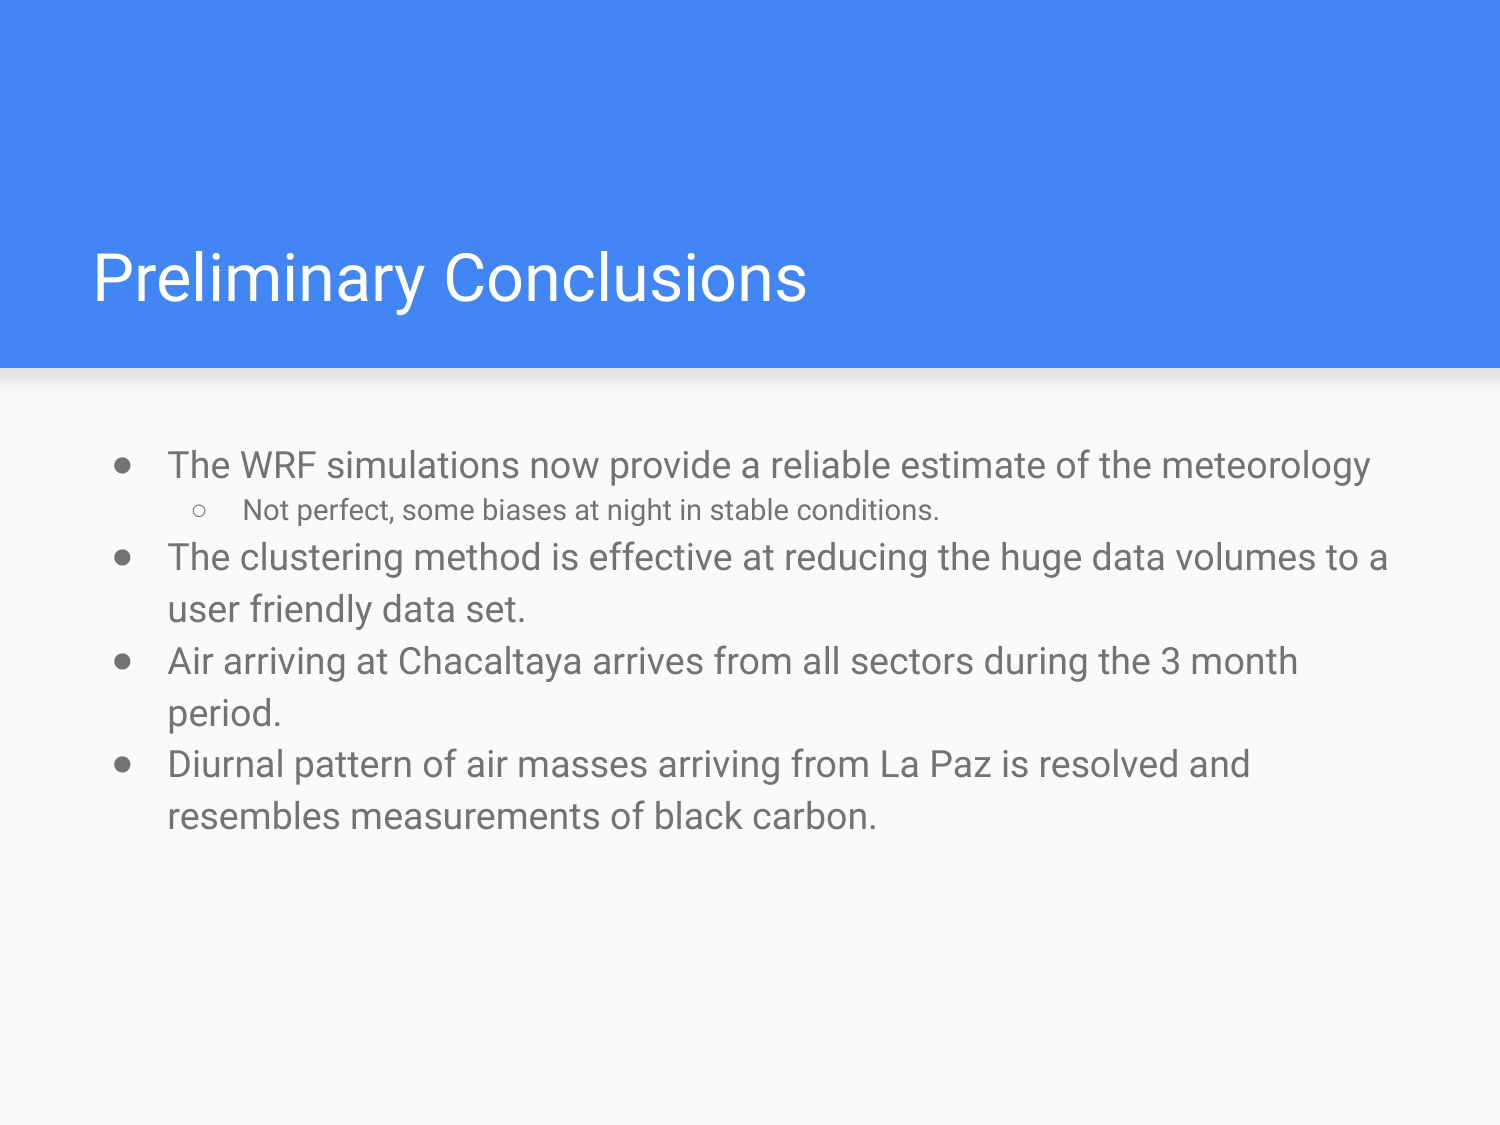

# Preliminary Conclusions
The WRF simulations now provide a reliable estimate of the meteorology
Not perfect, some biases at night in stable conditions.
The clustering method is effective at reducing the huge data volumes to a user friendly data set.
Air arriving at Chacaltaya arrives from all sectors during the 3 month period.
Diurnal pattern of air masses arriving from La Paz is resolved and resembles measurements of black carbon.